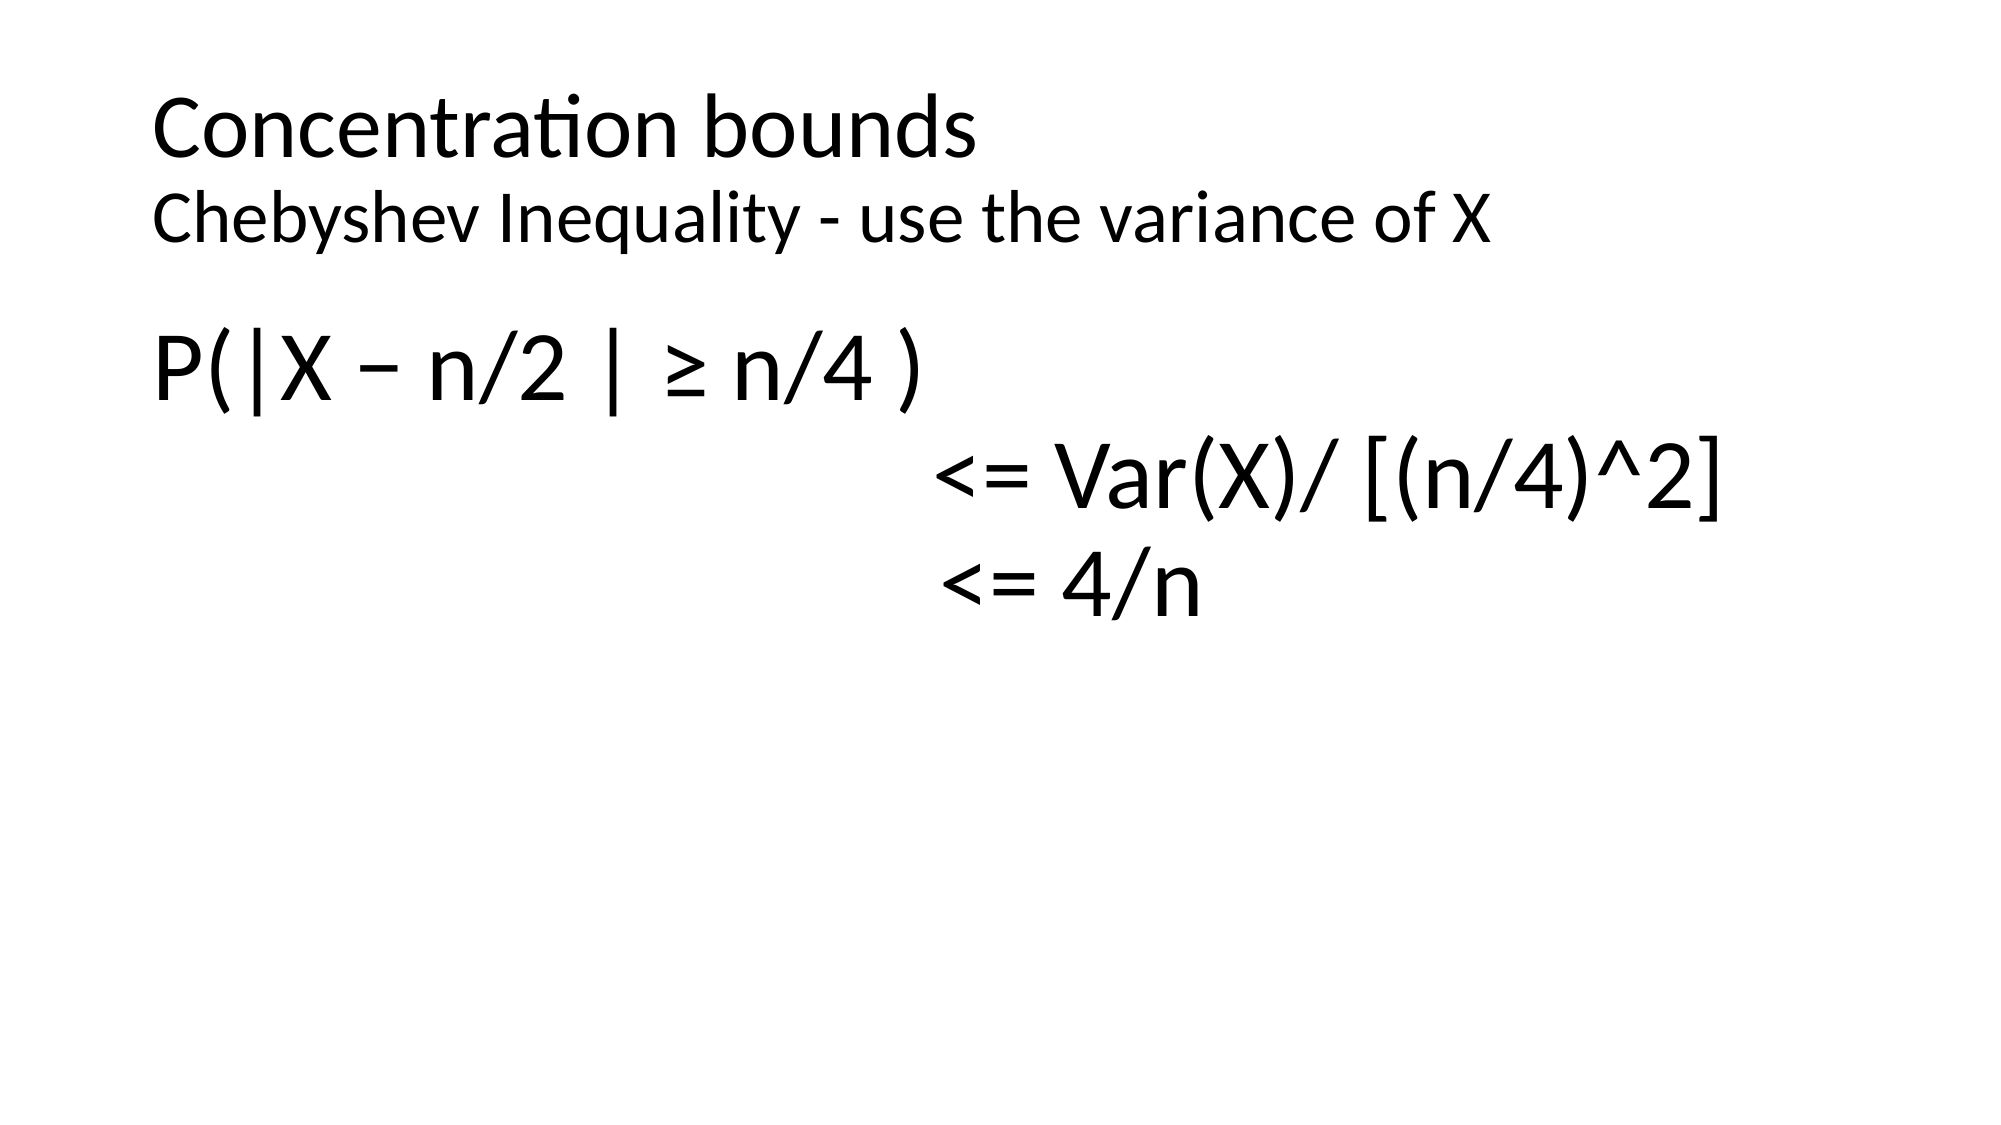

# Concentration bounds
Chebyshev Inequality - use the variance of X
P(|X − n/2 | ≥ n/4 )
                  <= Var(X)/ [(n/4)^2]
               <= 4/n